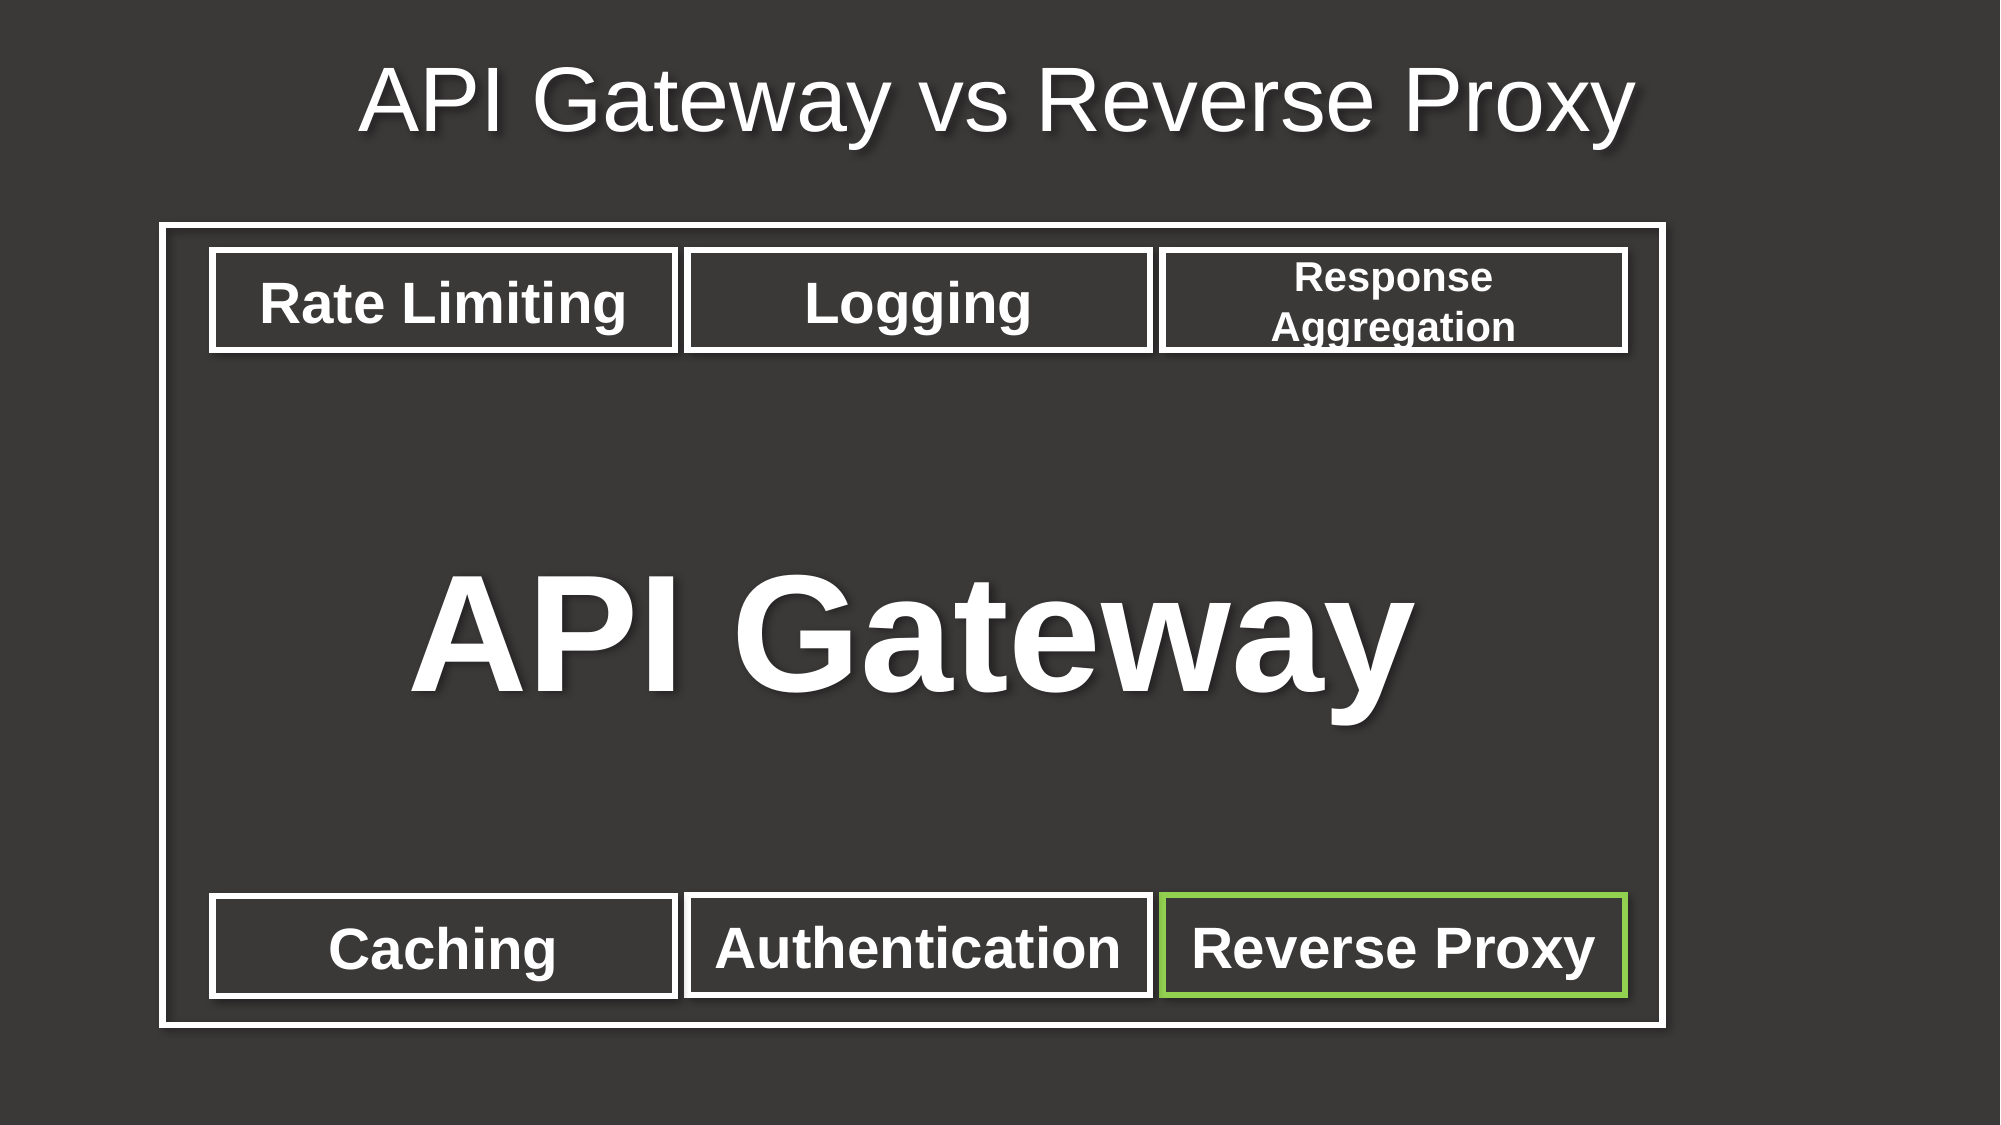

# API Gateway vs Reverse Proxy
API Gateway
Rate Limiting
Logging
Response Aggregation
Authentication
Reverse Proxy
Caching